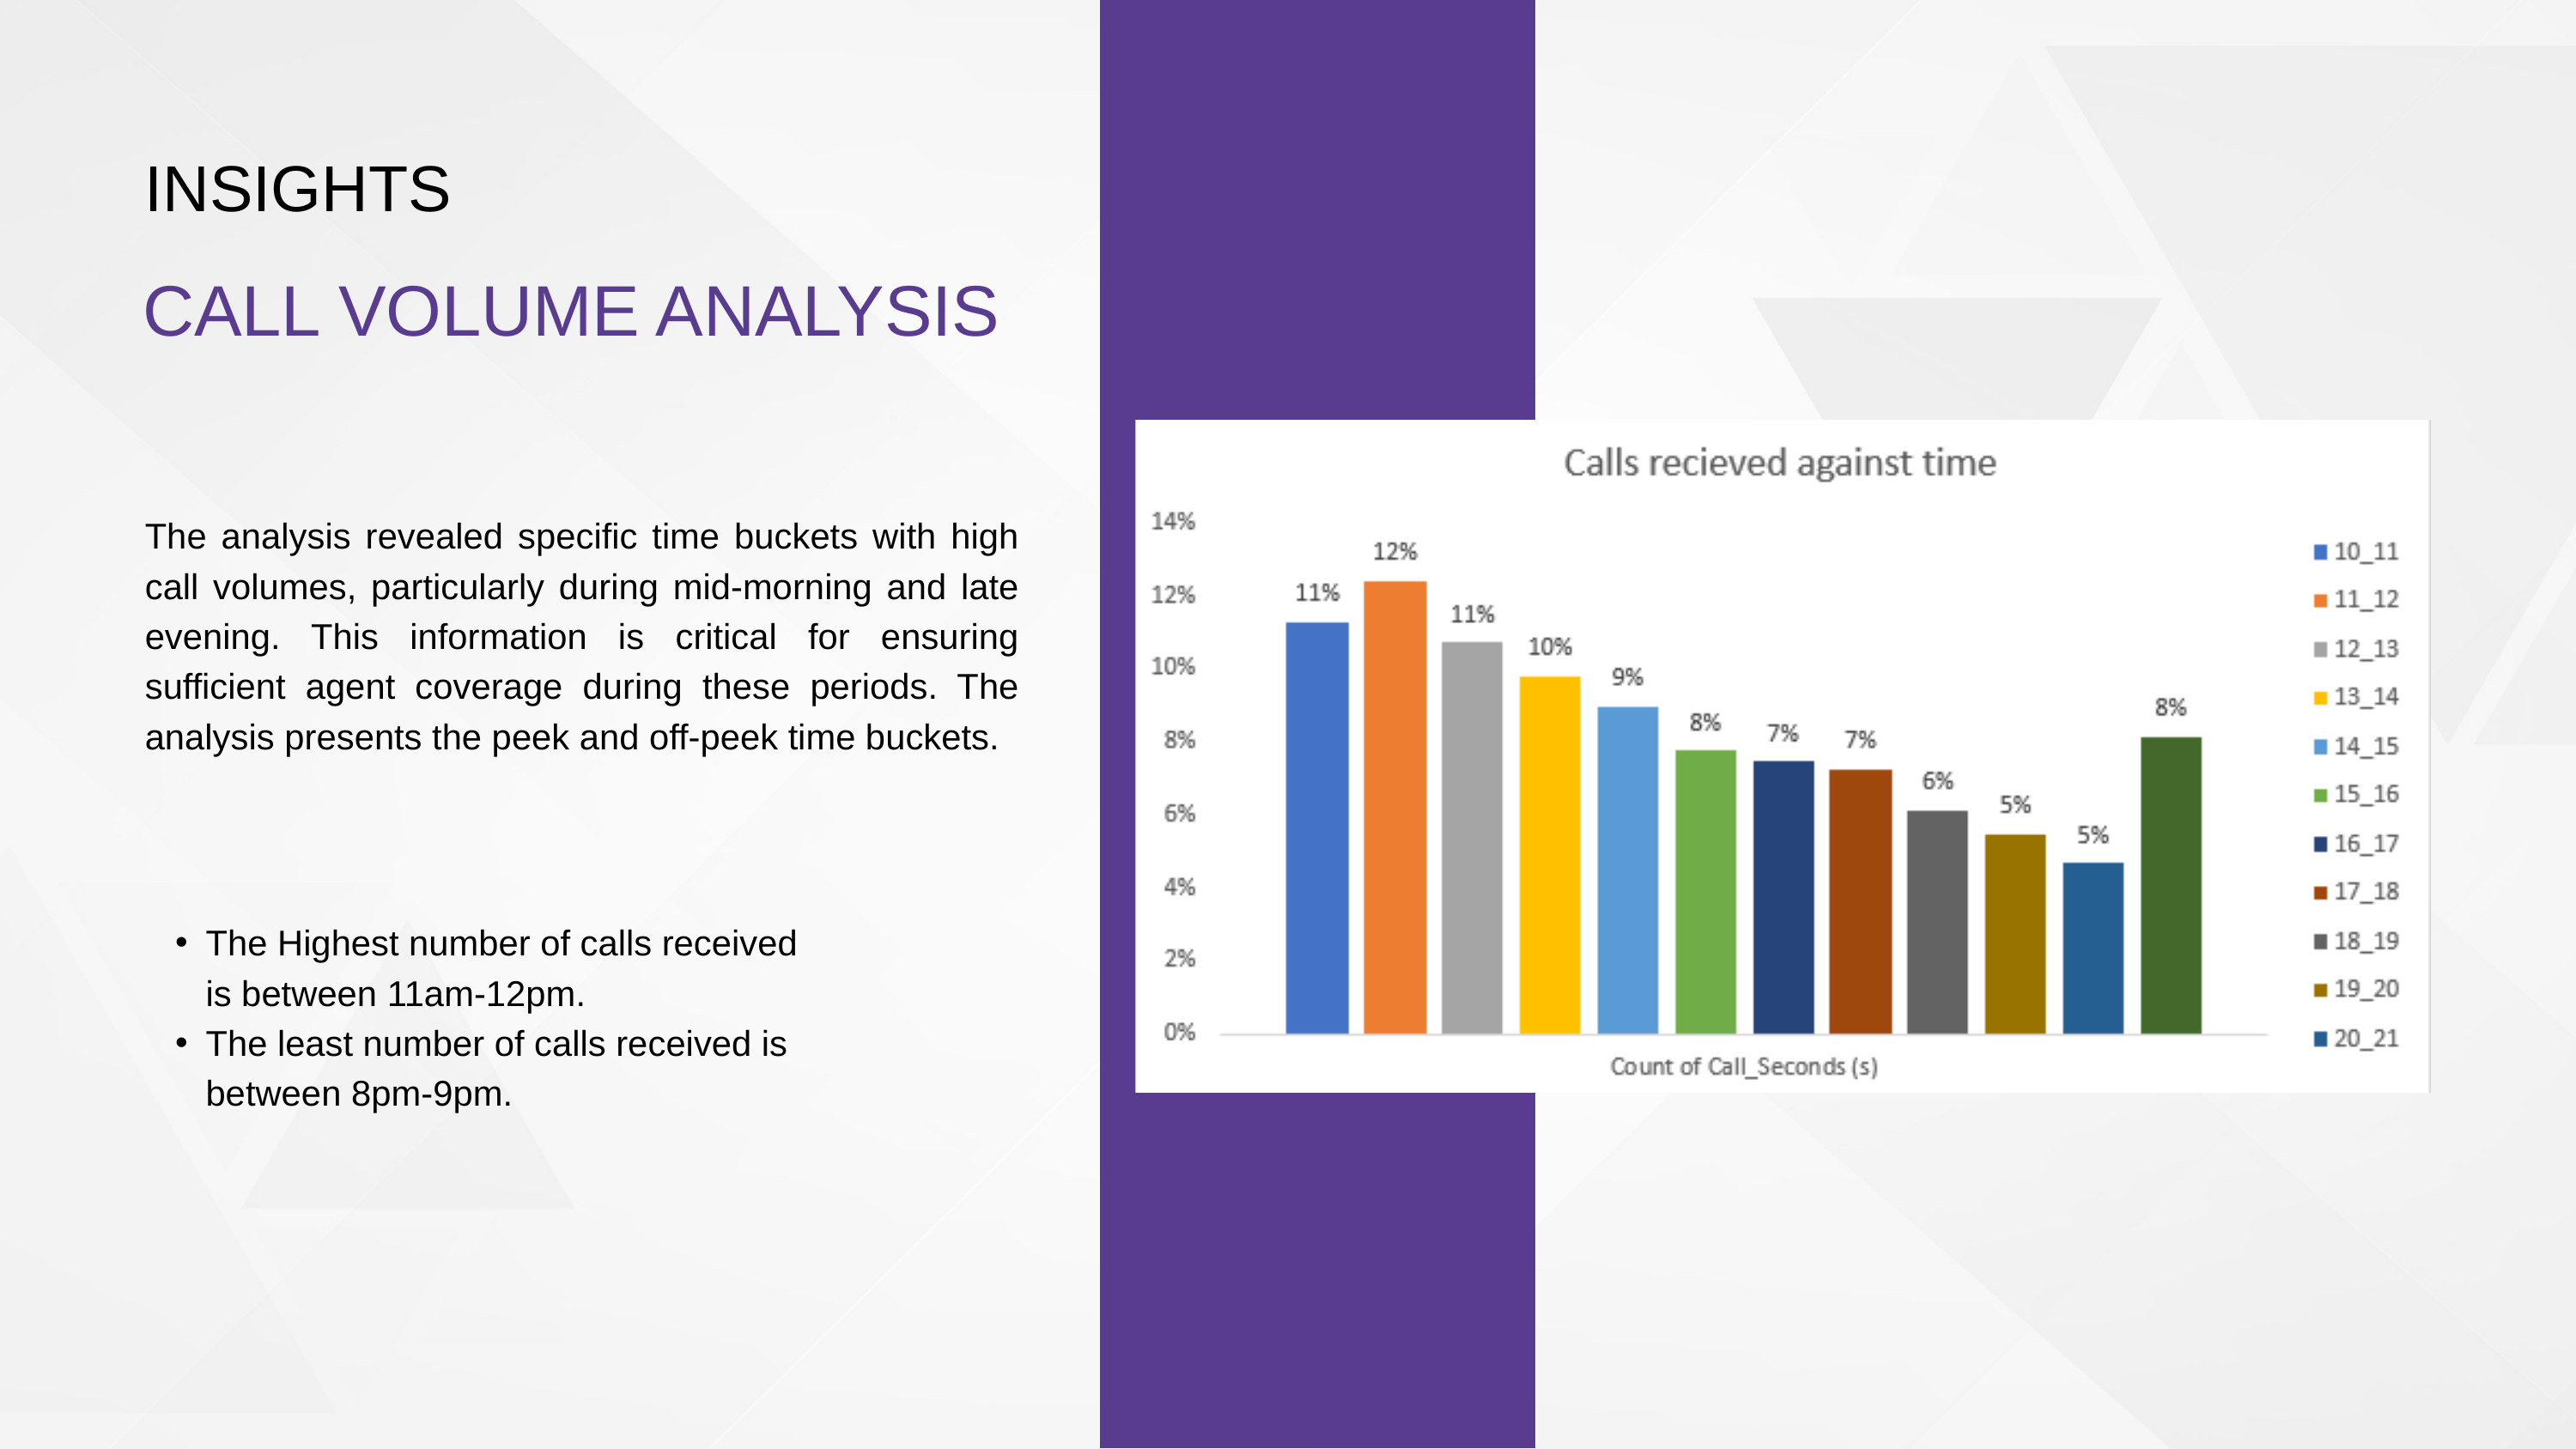

INSIGHTS
CALL VOLUME ANALYSIS

The analysis revealed specific time buckets with high call volumes, particularly during mid-morning and late evening. This information is critical for ensuring sufficient agent coverage during these periods. The analysis presents the peek and off-peek time buckets.
The Highest number of calls received is between 11am-12pm.
The least number of calls received is between 8pm-9pm.